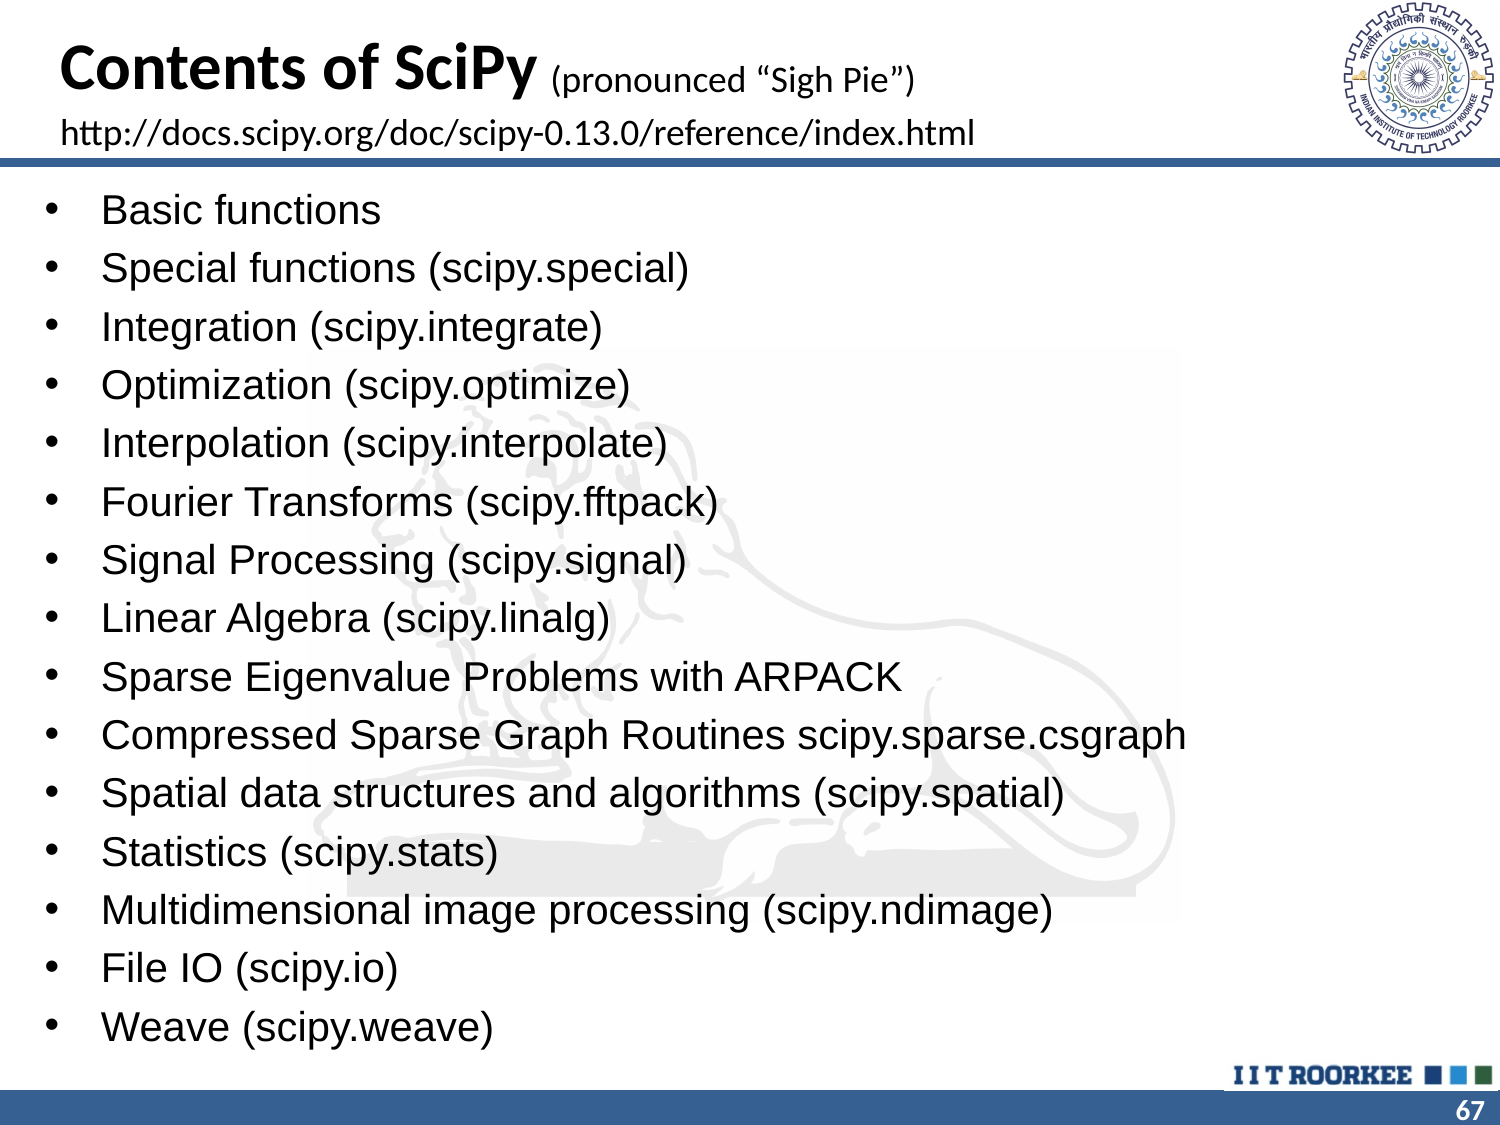

# Contents of SciPy
(pronounced “Sigh Pie”)
http://docs.scipy.org/doc/scipy-0.13.0/reference/index.html
Basic functions
Special functions (scipy.special)
Integration (scipy.integrate)
Optimization (scipy.optimize)
Interpolation (scipy.interpolate)
Fourier Transforms (scipy.fftpack)
Signal Processing (scipy.signal)
Linear Algebra (scipy.linalg)
Sparse Eigenvalue Problems with ARPACK
Compressed Sparse Graph Routines scipy.sparse.csgraph
Spatial data structures and algorithms (scipy.spatial)
Statistics (scipy.stats)
Multidimensional image processing (scipy.ndimage)
File IO (scipy.io)
Weave (scipy.weave)